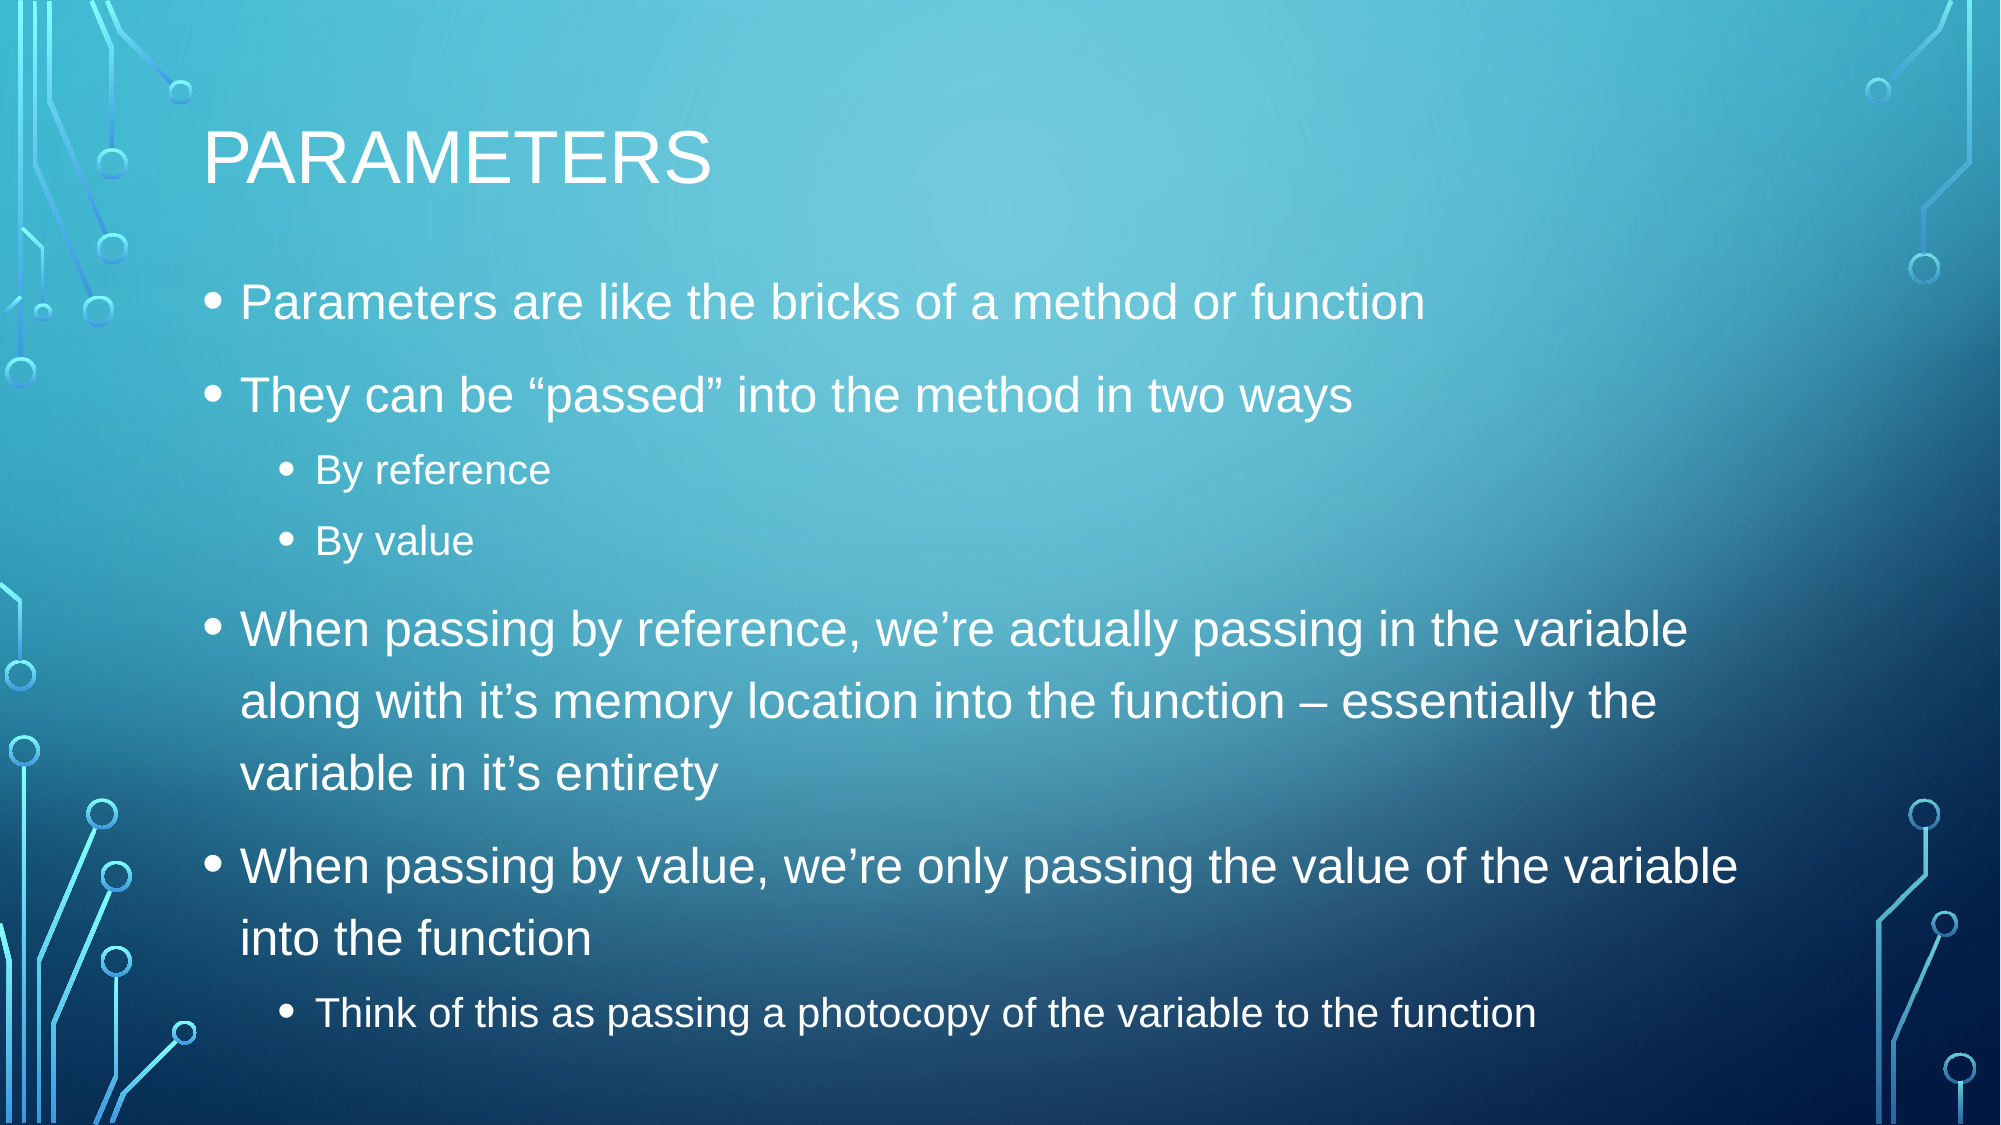

# parameters
Parameters are like the bricks of a method or function
They can be “passed” into the method in two ways
By reference
By value
When passing by reference, we’re actually passing in the variable along with it’s memory location into the function – essentially the variable in it’s entirety
When passing by value, we’re only passing the value of the variable into the function
Think of this as passing a photocopy of the variable to the function